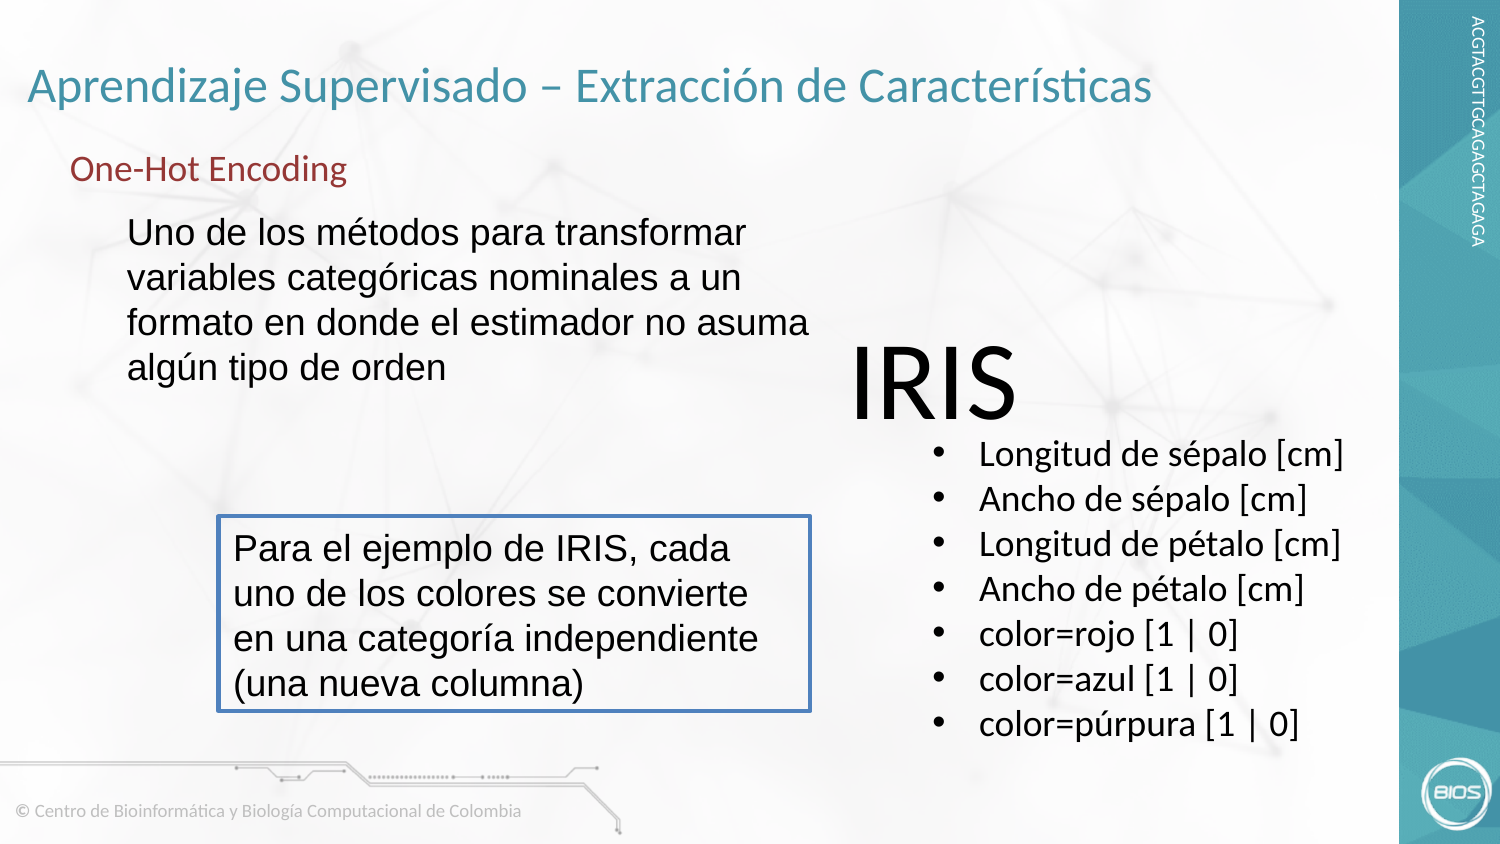

# Aprendizaje Supervisado – Extracción de Características
One-Hot Encoding
Uno de los métodos para transformar variables categóricas nominales a un formato en donde el estimador no asuma algún tipo de orden
IRIS
Longitud de sépalo [cm]
Ancho de sépalo [cm]
Longitud de pétalo [cm]
Ancho de pétalo [cm]
color=rojo [1 | 0]
color=azul [1 | 0]
color=púrpura [1 | 0]
Para el ejemplo de IRIS, cada uno de los colores se convierte en una categoría independiente (una nueva columna)